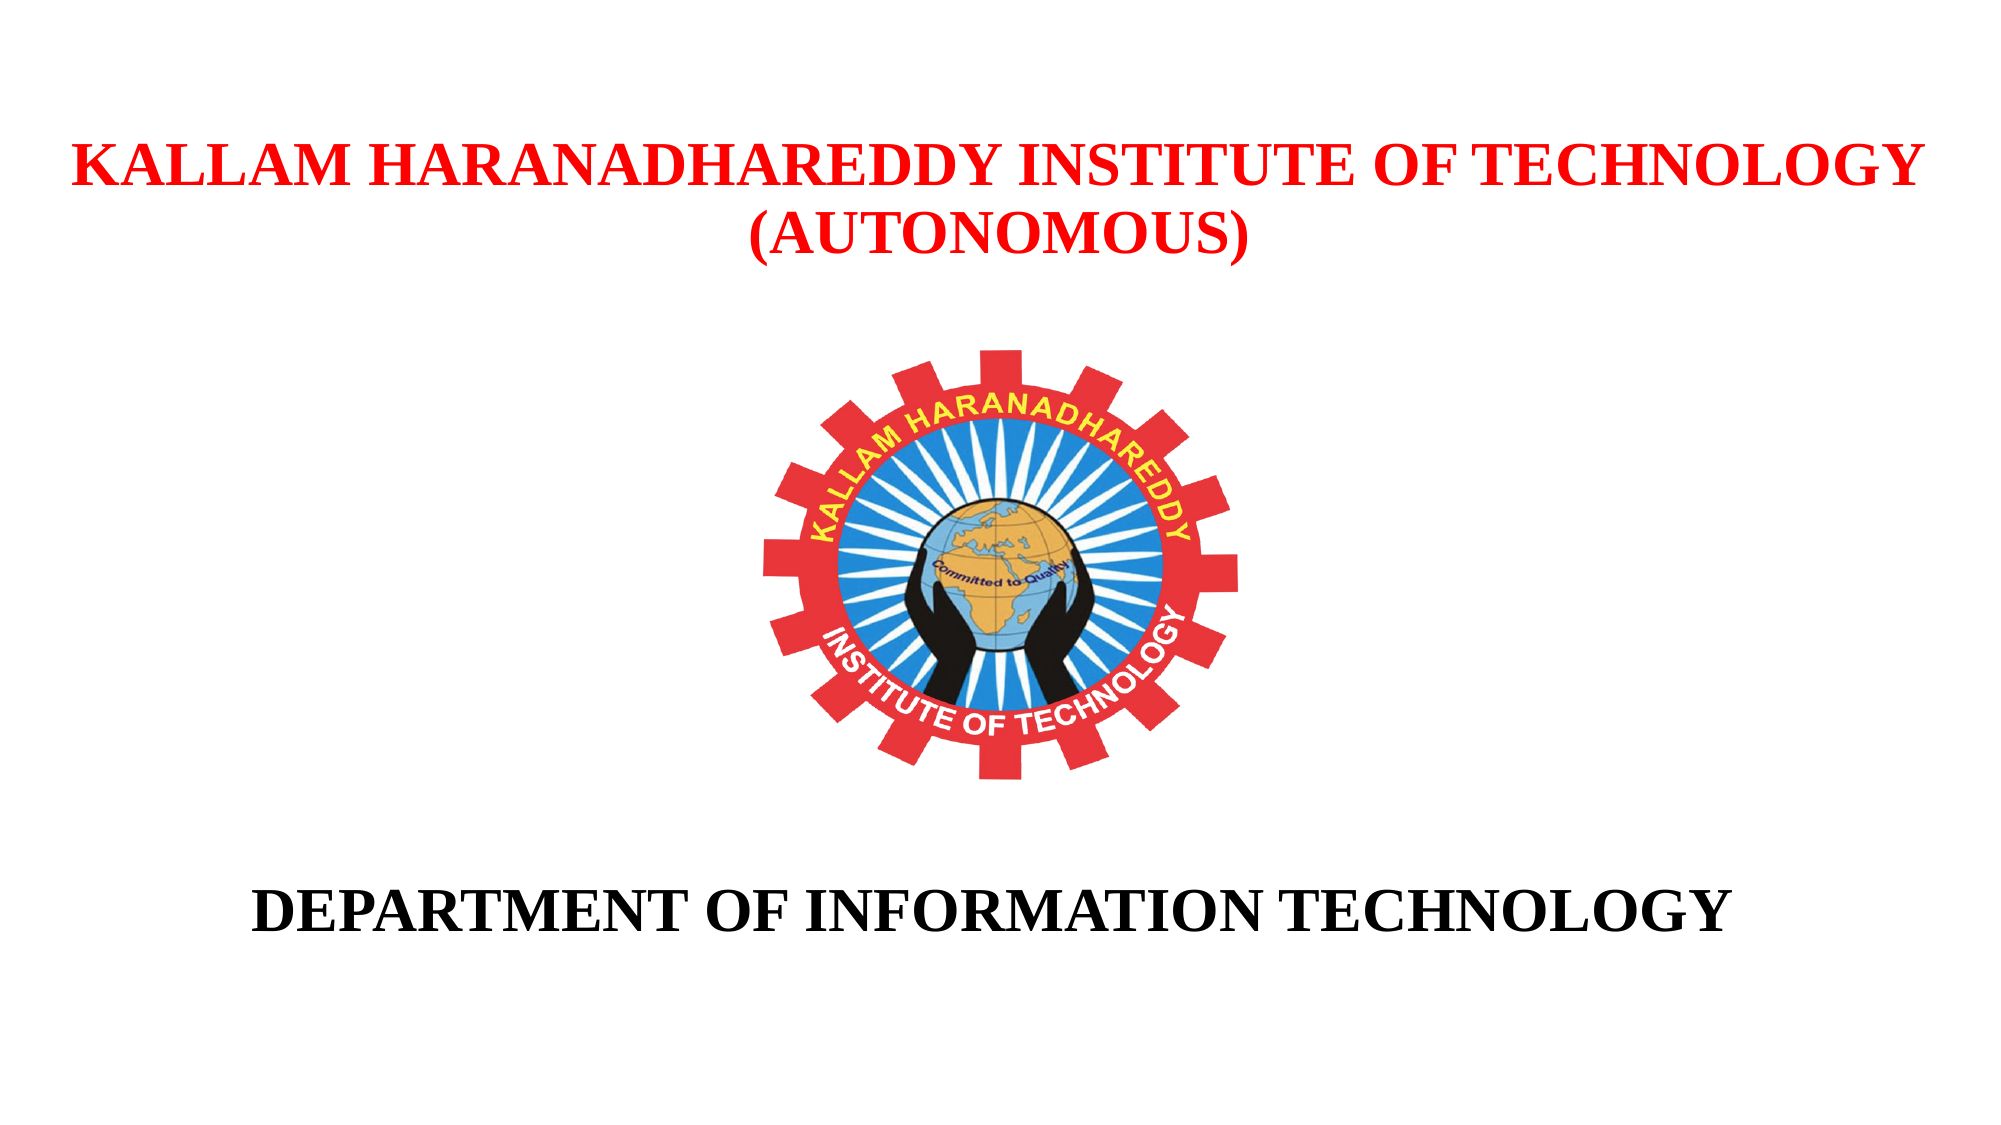

# KALLAM HARANADHAREDDY INSTITUTE OF TECHNOLOGY (AUTONOMOUS)

DEPARTMENT OF INFORMATION TECHNOLOGY